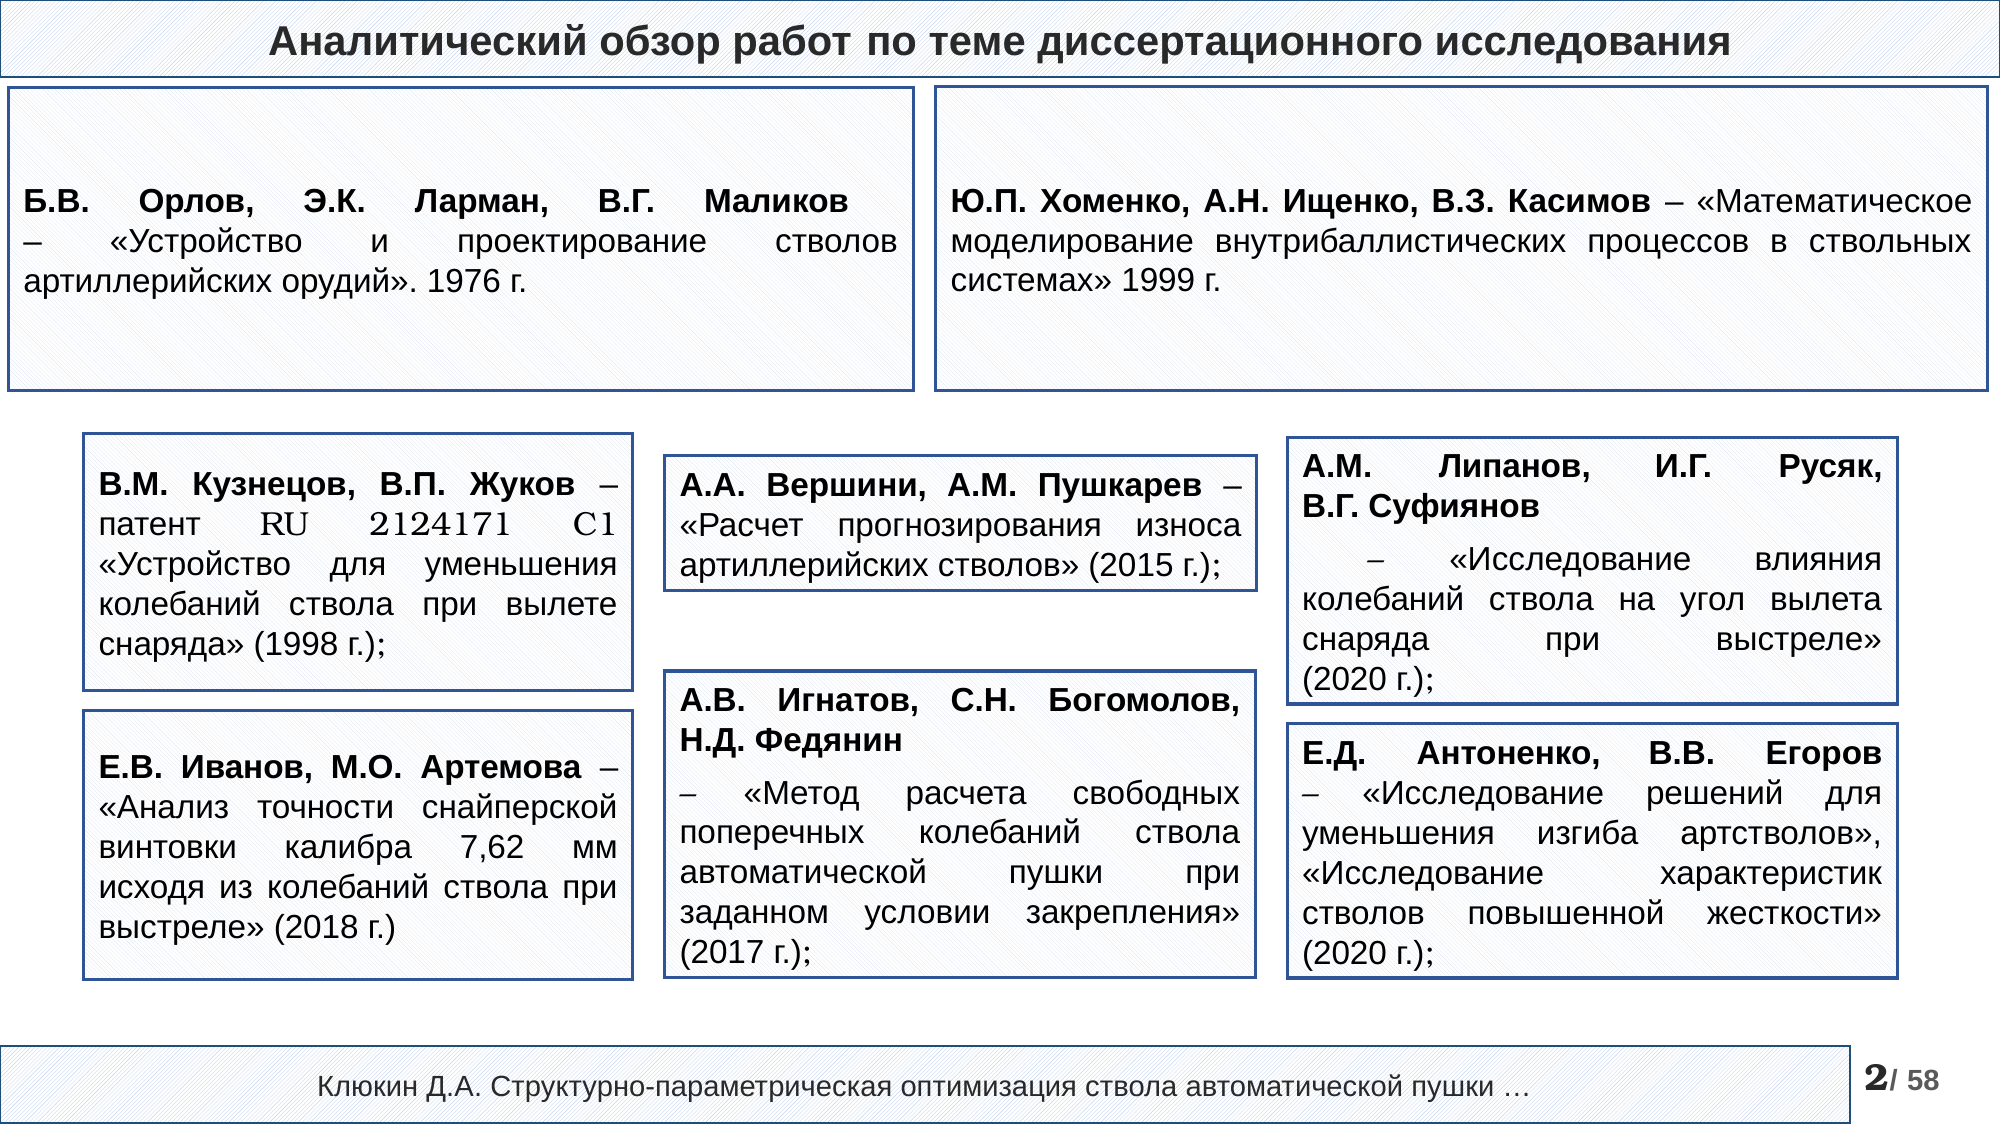

Аналитический обзор работ по теме диссертационного исследования
Ю.П. Хоменко, А.Н. Ищенко, В.З. Касимов – «Математическое моделирование внутрибаллистических процессов в ствольных системах» 1999 г.
Б.В. Орлов, Э.К. Ларман, В.Г. Маликов
– «Устройство и проектирование стволов артиллерийских орудий». 1976 г.
В.М. Кузнецов, В.П. Жуков – патент RU 2124171 C1 «Устройство для уменьшения колебаний ствола при вылете снаряда» (1998 г.);
А.А. Вершини, А.М. Пушкарев – «Расчет прогнозирования износа артиллерийских стволов» (2015 г.);
А.М. Липанов, И.Г. Русяк,
В.Г. Суфиянов
 – «Исследование влияния колебаний ствола на угол вылета снаряда при выстреле»
(2020 г.);
А.В. Игнатов, С.Н. Богомолов, Н.Д. Федянин
– «Метод расчета свободных поперечных колебаний ствола автоматической пушки при заданном условии закрепления»
(2017 г.);
Е.В. Иванов, М.О. Артемова – «Анализ точности снайперской винтовки калибра 7,62 мм исходя из колебаний ствола при выстреле» (2018 г.)
Е.Д. Антоненко, В.В. Егоров
– «Исследование решений для уменьшения изгиба артстволов», «Исследование характеристик стволов повышенной жесткости»
(2020 г.);
Клюкин Д.А. Структурно-параметрическая оптимизация ствола автоматической пушки …
2/58